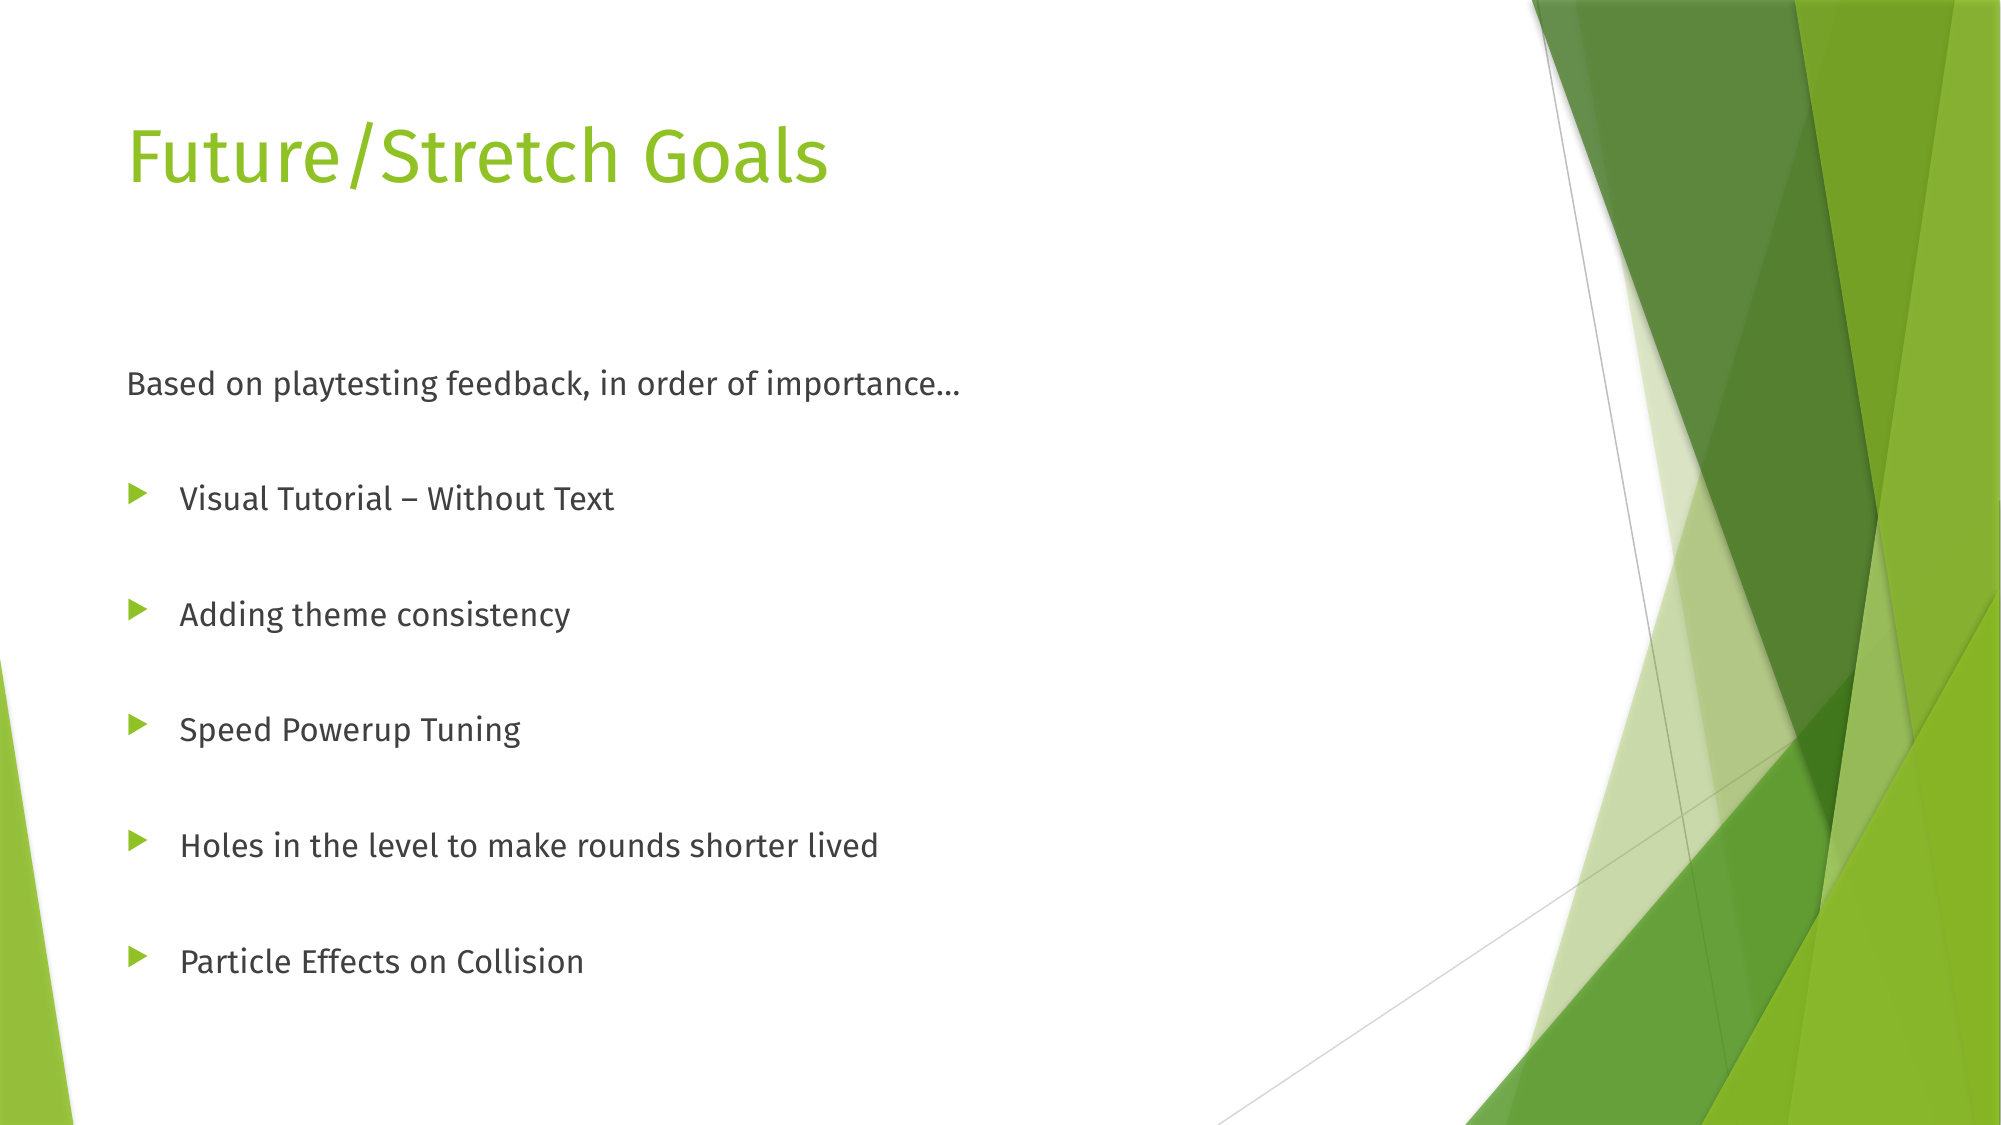

# Future/Stretch Goals
Based on playtesting feedback, in order of importance…

Visual Tutorial – Without Text

Adding theme consistency

Speed Powerup Tuning

Holes in the level to make rounds shorter lived

Particle Effects on Collision